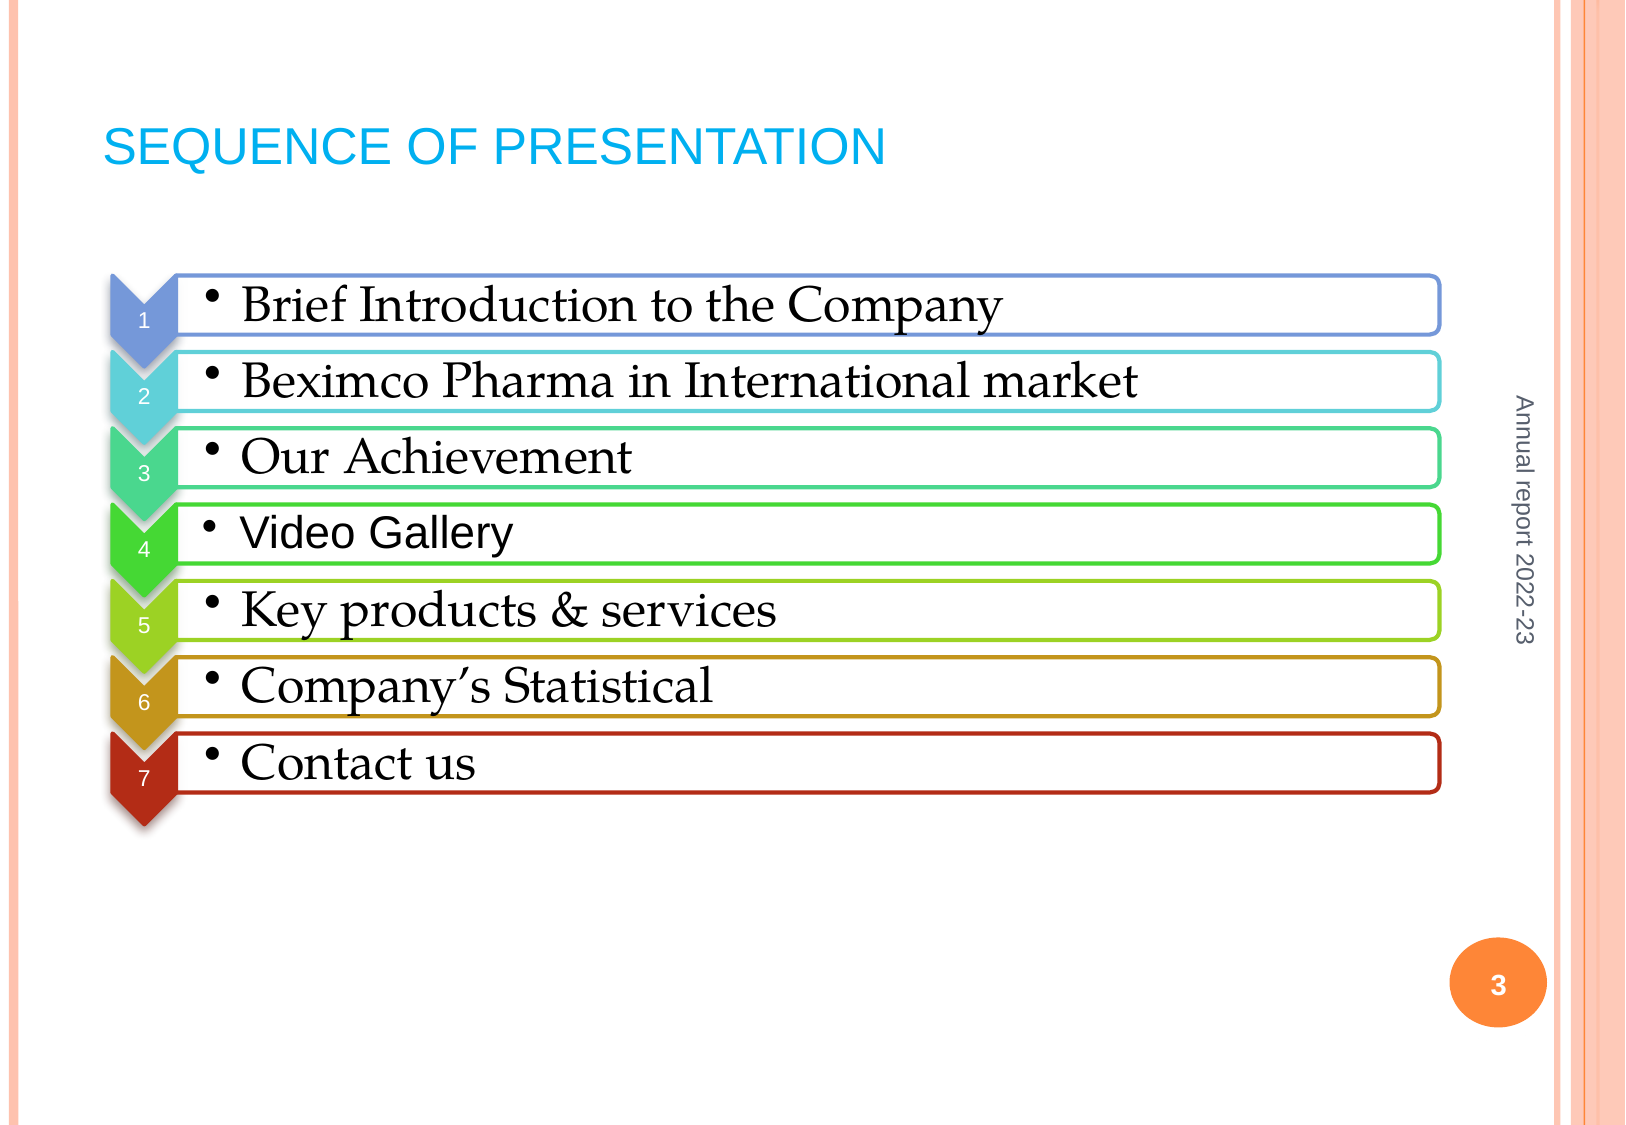

# Sequence of presentation
1
Brief Introduction to the Company
2
Beximco Pharma in International market
3
Our Achievement
4
Video Gallery
5
Key products & services
6
Company’s Statistical
7
Contact us
Annual report 2022-23
3